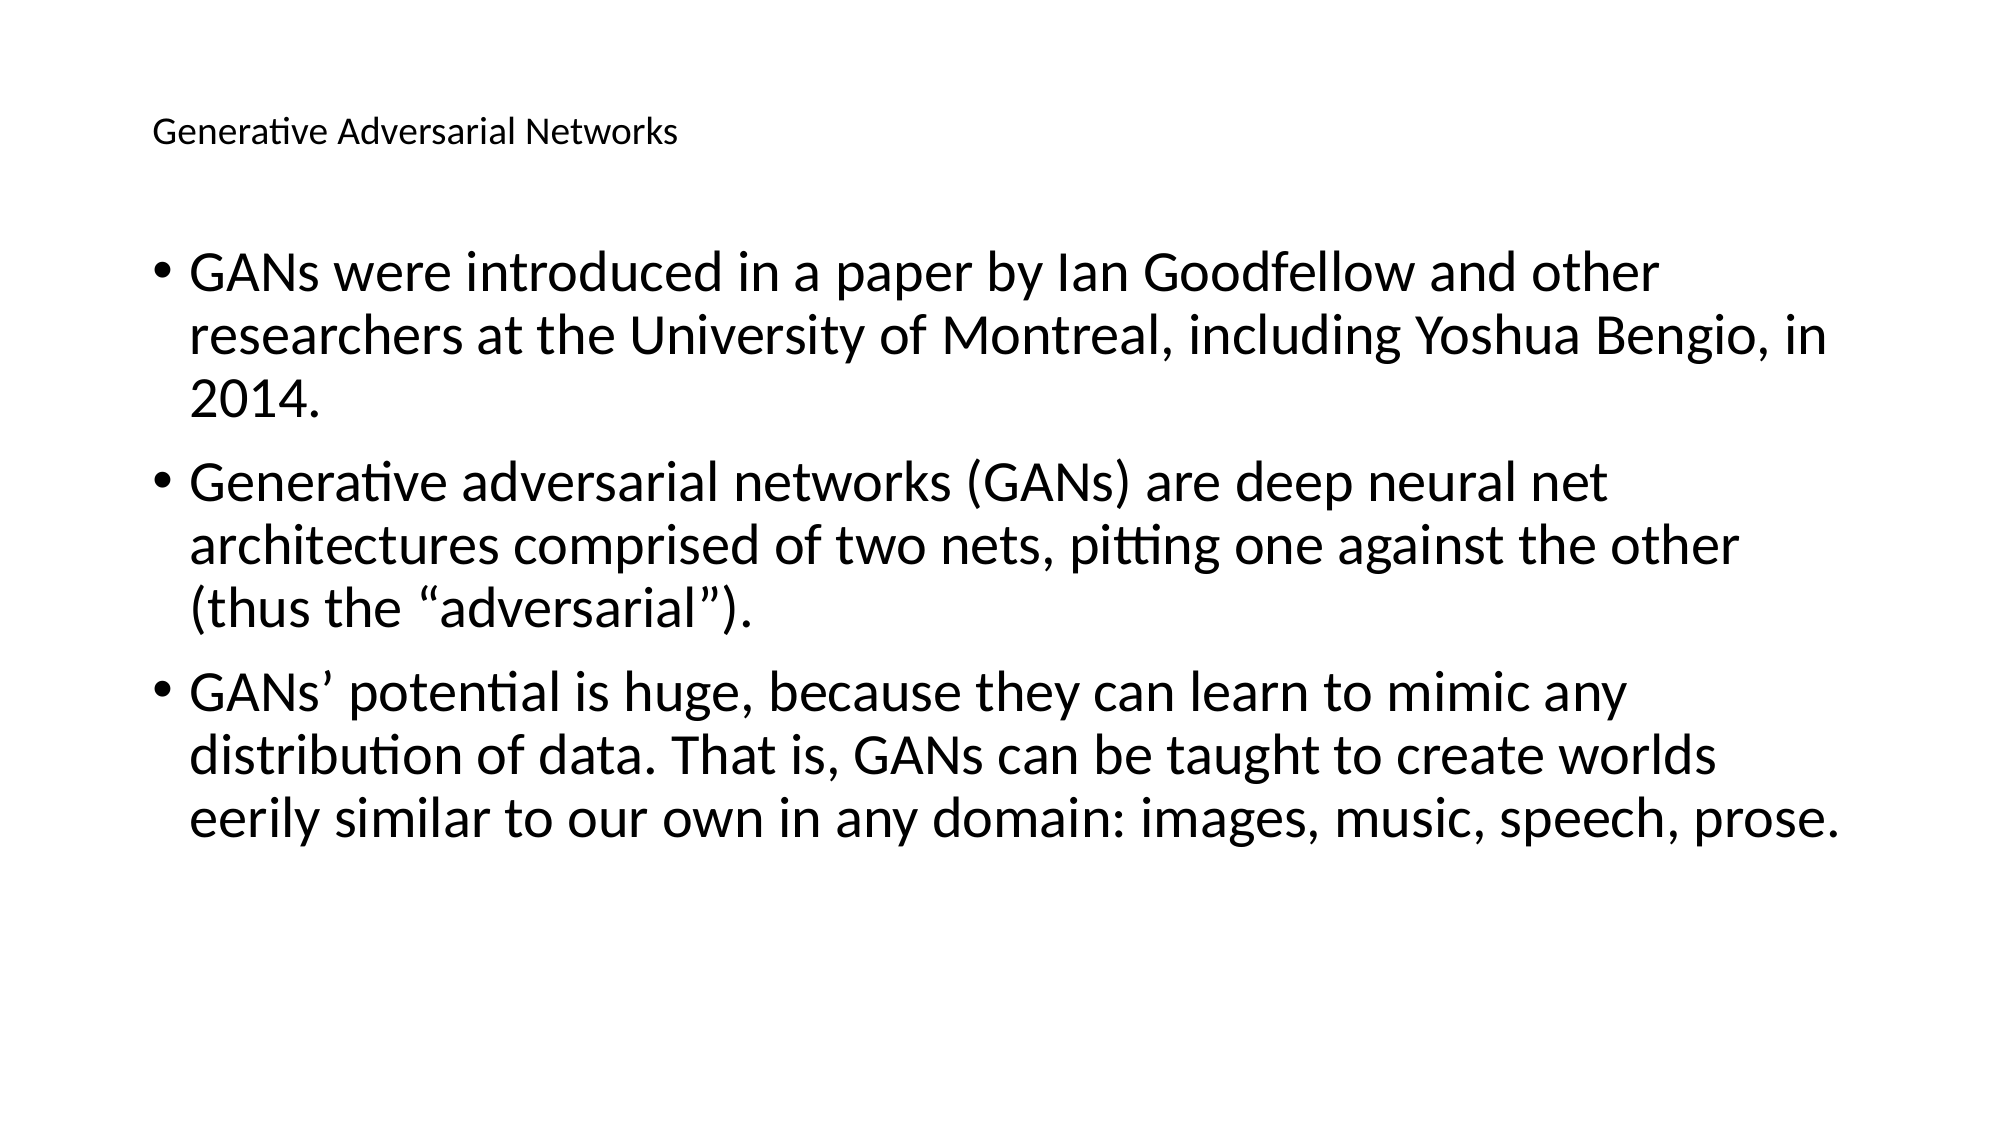

# Generative Adversarial Networks
GANs were introduced in a paper by Ian Goodfellow and other researchers at the University of Montreal, including Yoshua Bengio, in 2014.
Generative adversarial networks (GANs) are deep neural net architectures comprised of two nets, pitting one against the other (thus the “adversarial”).
GANs’ potential is huge, because they can learn to mimic any distribution of data. That is, GANs can be taught to create worlds eerily similar to our own in any domain: images, music, speech, prose.